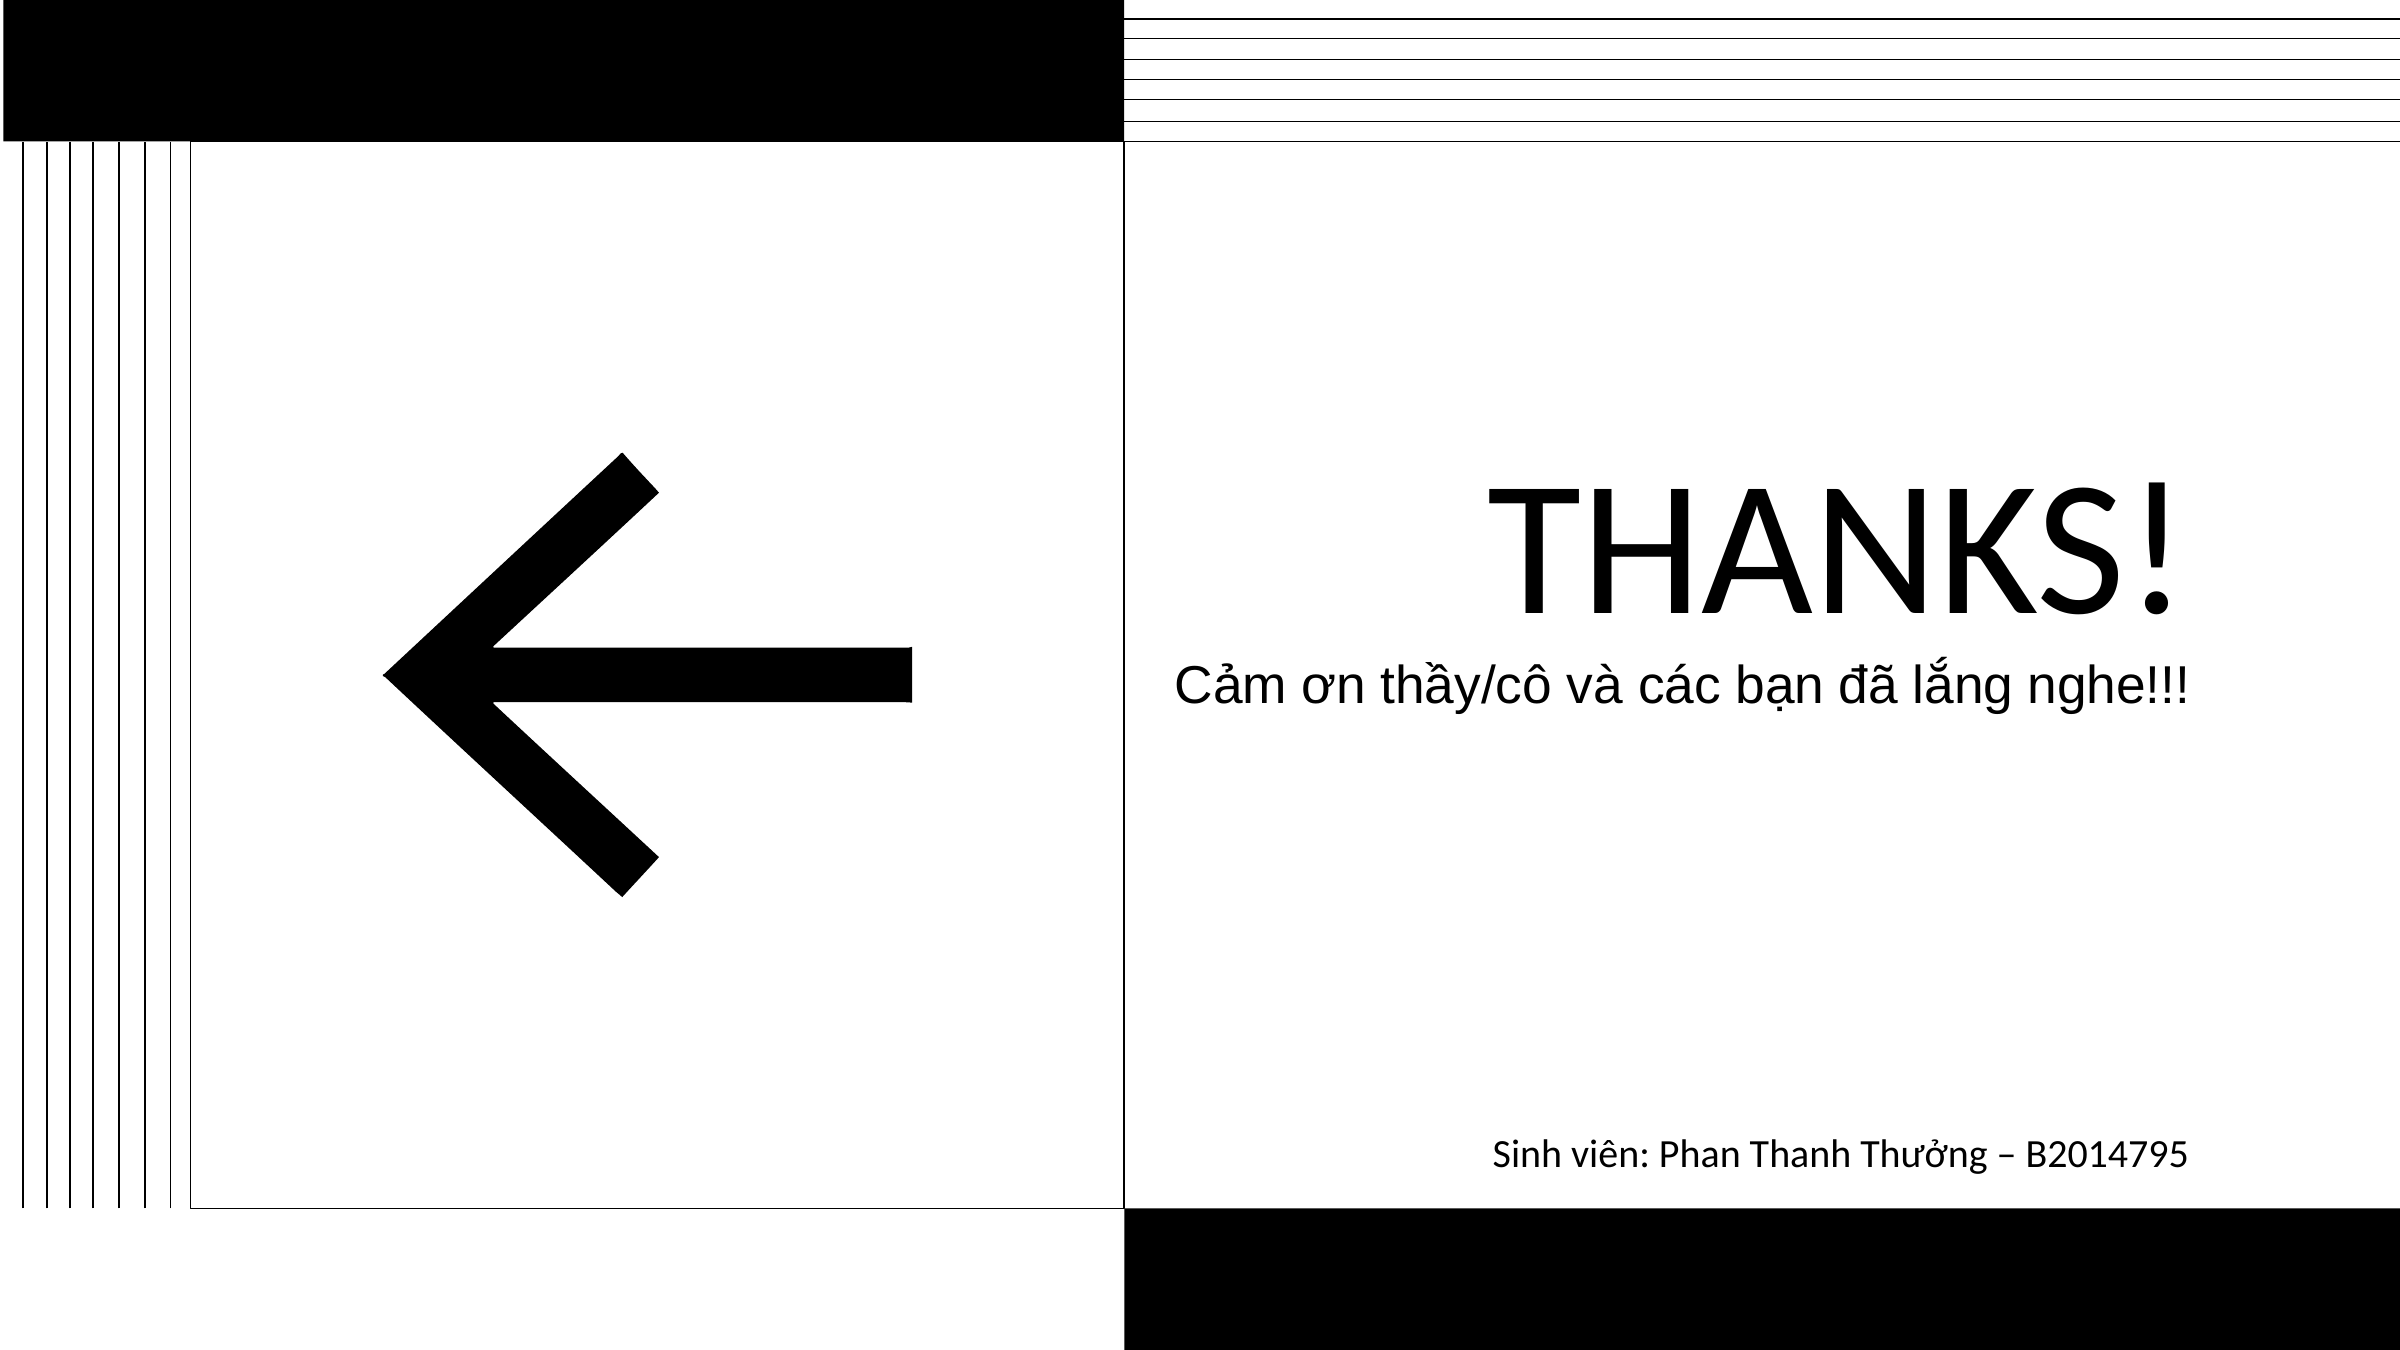

# THANKS!

Cảm ơn thầy/cô và các bạn đã lắng nghe!!!
Sinh viên: Phan Thanh Thưởng – B2014795